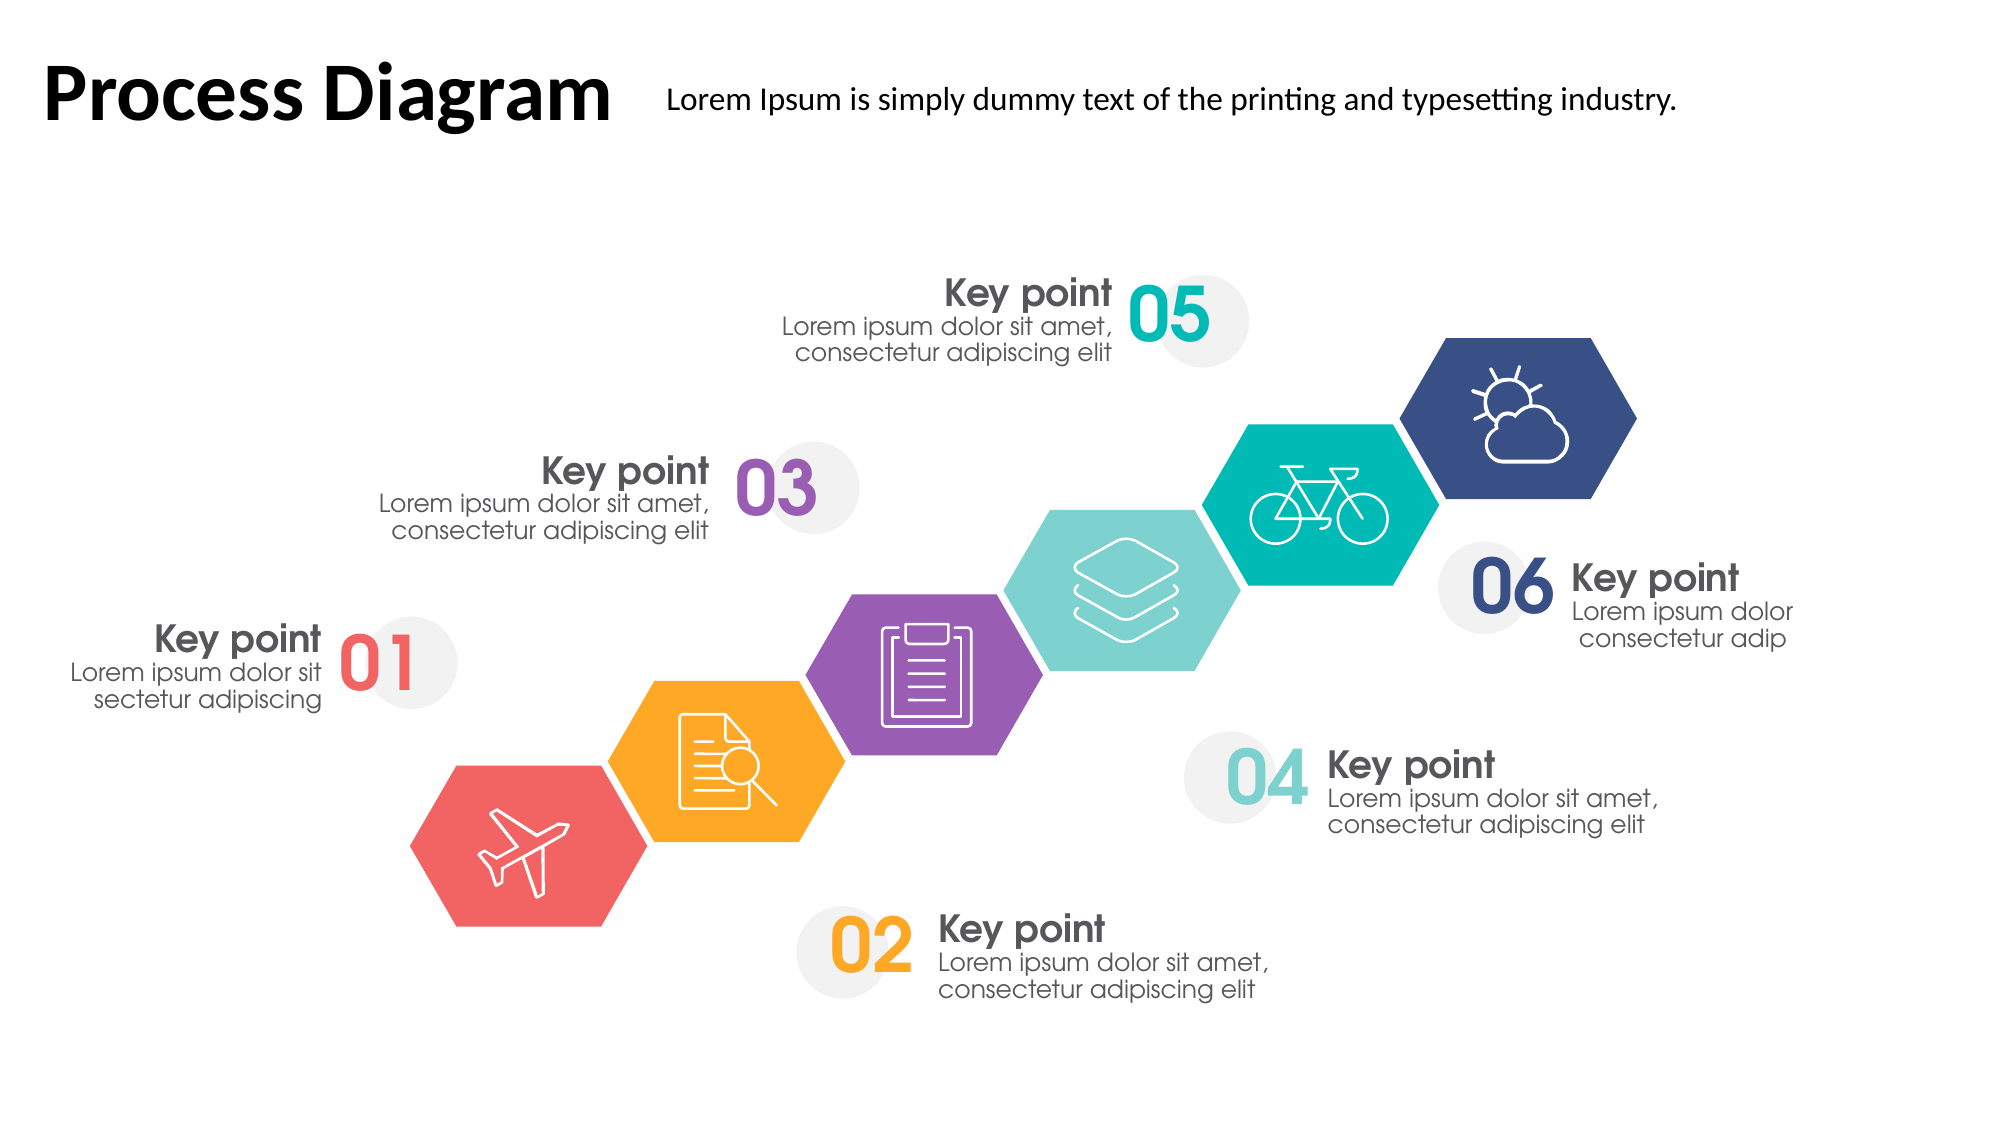

Process Diagram
Lorem Ipsum is simply dummy text of the printing and typesetting industry.
05
Key point
Lorem ipsum dolor sit amet, consectetur adipiscing elit

03
Key point
Lorem ipsum dolor sit amet, consectetur adipiscing elit

06

Key point
Lorem ipsum dolor
 consectetur adip

Key point
Lorem ipsum dolor sit
sectetur adipiscing
01

04

Key point
Lorem ipsum dolor sit amet, consectetur adipiscing elit

02
Key point
Lorem ipsum dolor sit amet, consectetur adipiscing elit